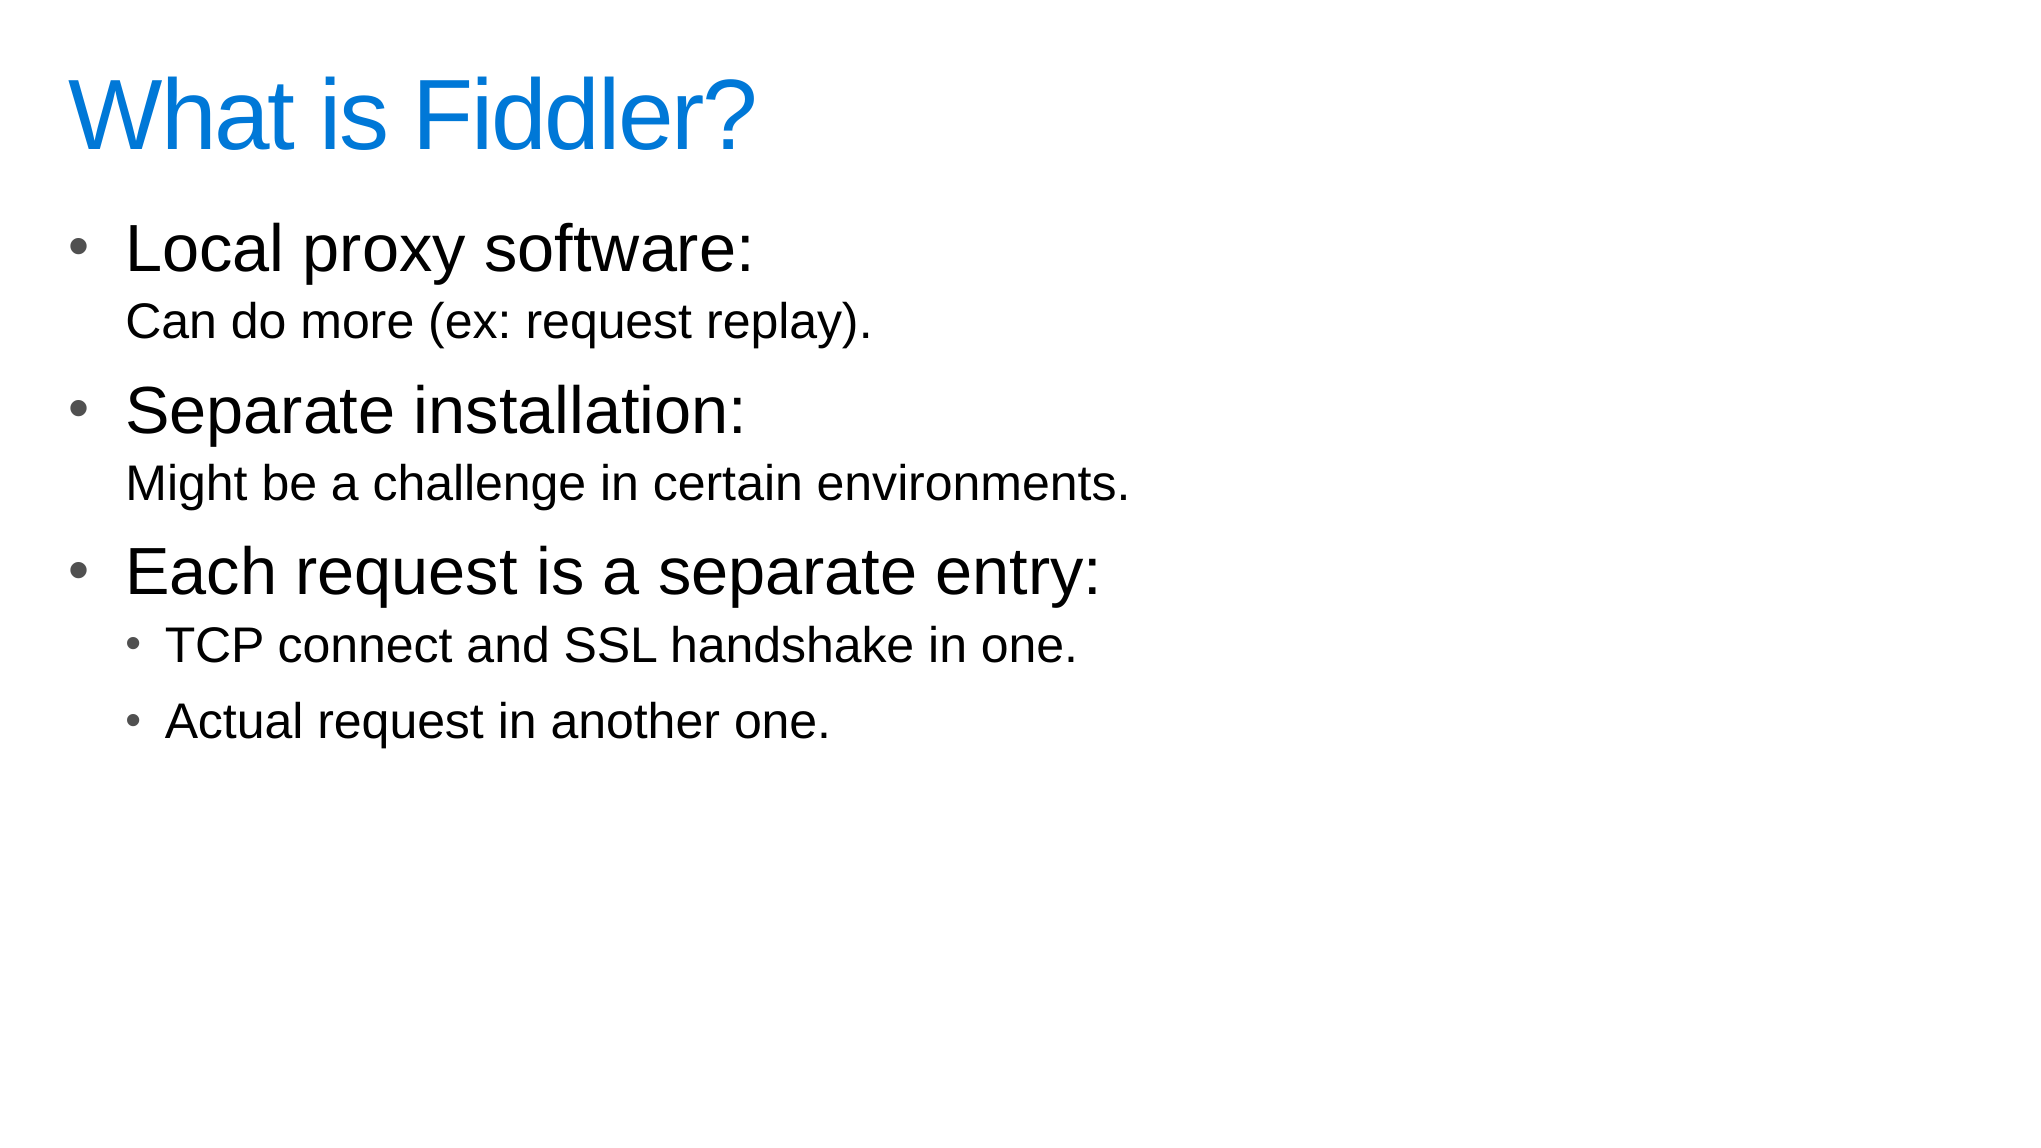

# What is Fiddler?
Local proxy software:
Can do more (ex: request replay).
Separate installation:
Might be a challenge in certain environments.
Each request is a separate entry:
TCP connect and SSL handshake in one.
Actual request in another one.